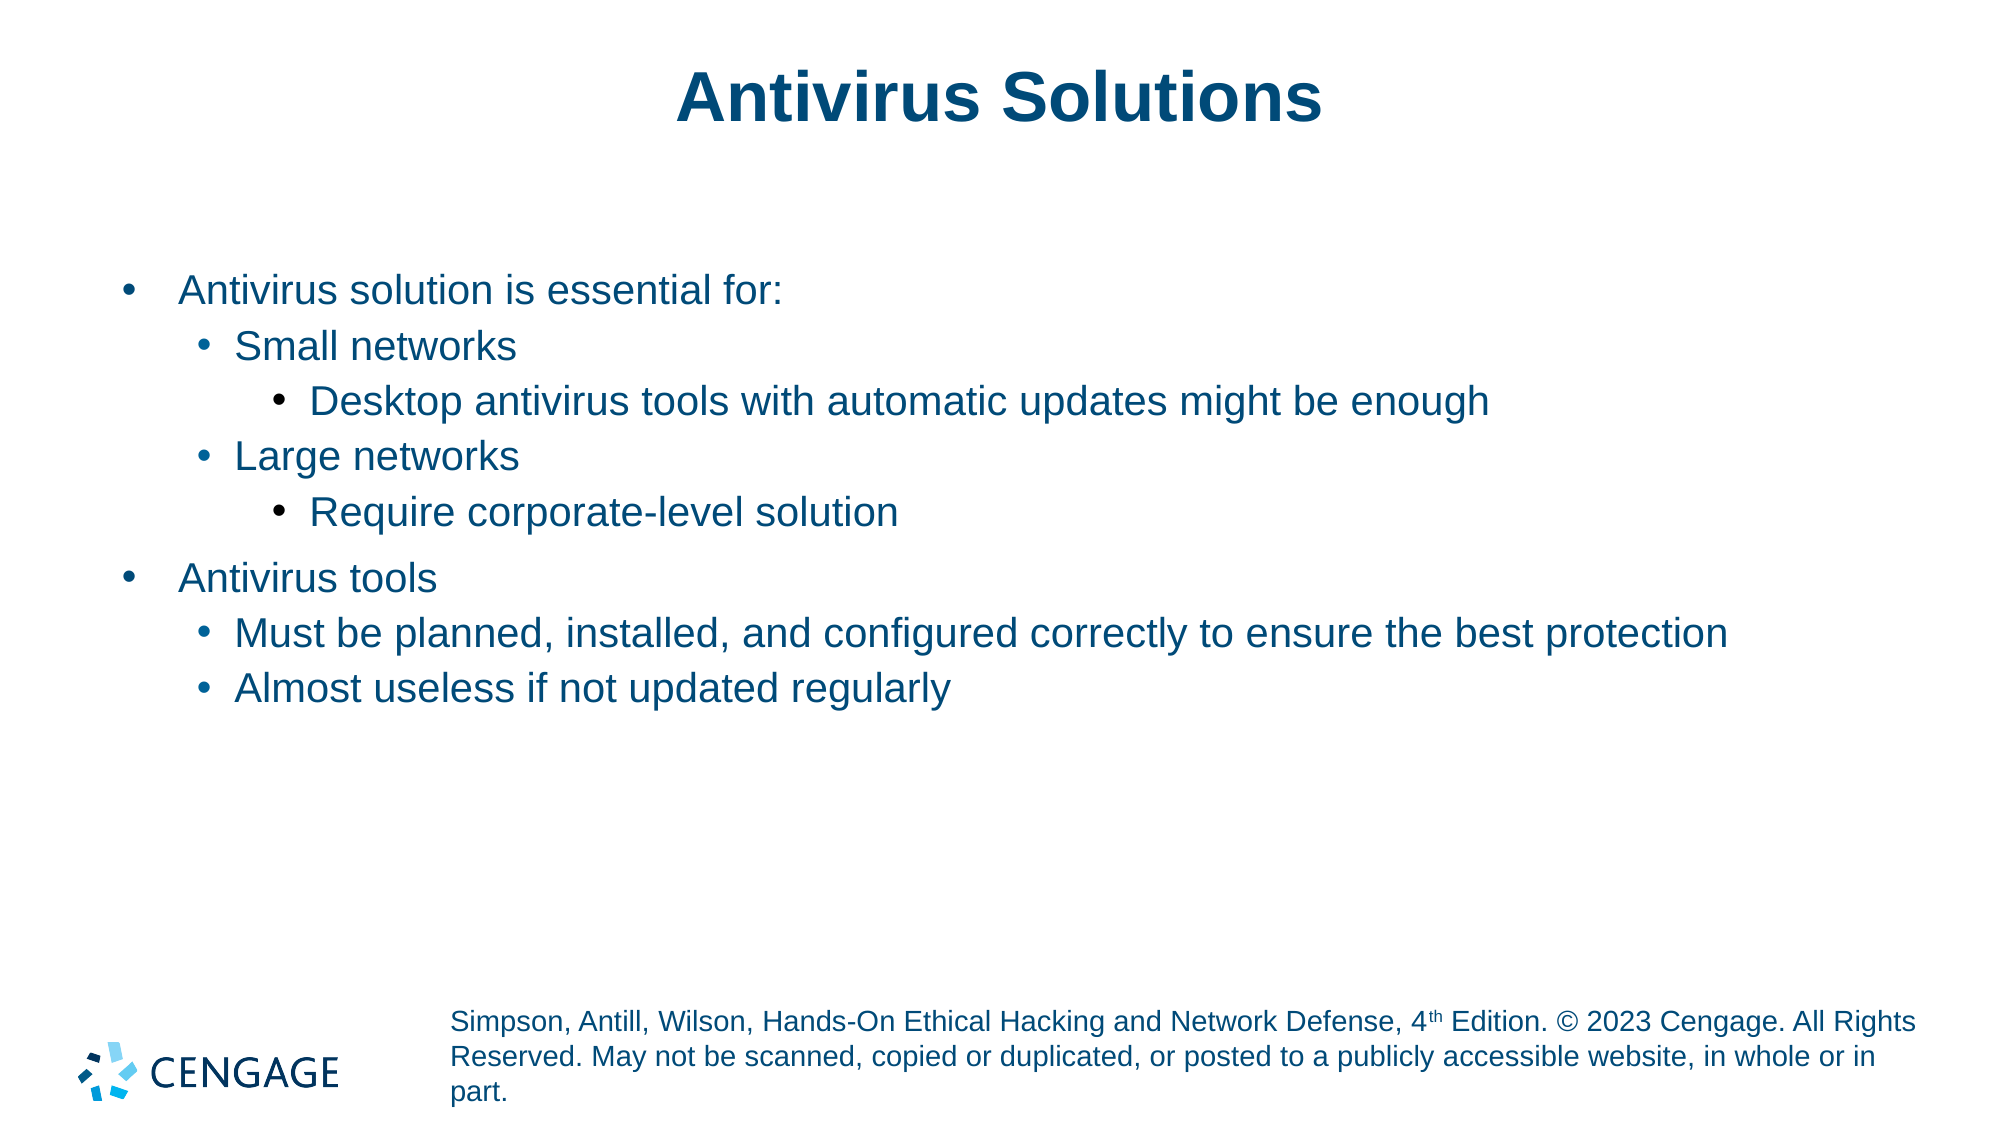

# Antivirus Solutions
Antivirus solution is essential for:
Small networks
Desktop antivirus tools with automatic updates might be enough
Large networks
Require corporate-level solution
Antivirus tools
Must be planned, installed, and configured correctly to ensure the best protection
Almost useless if not updated regularly